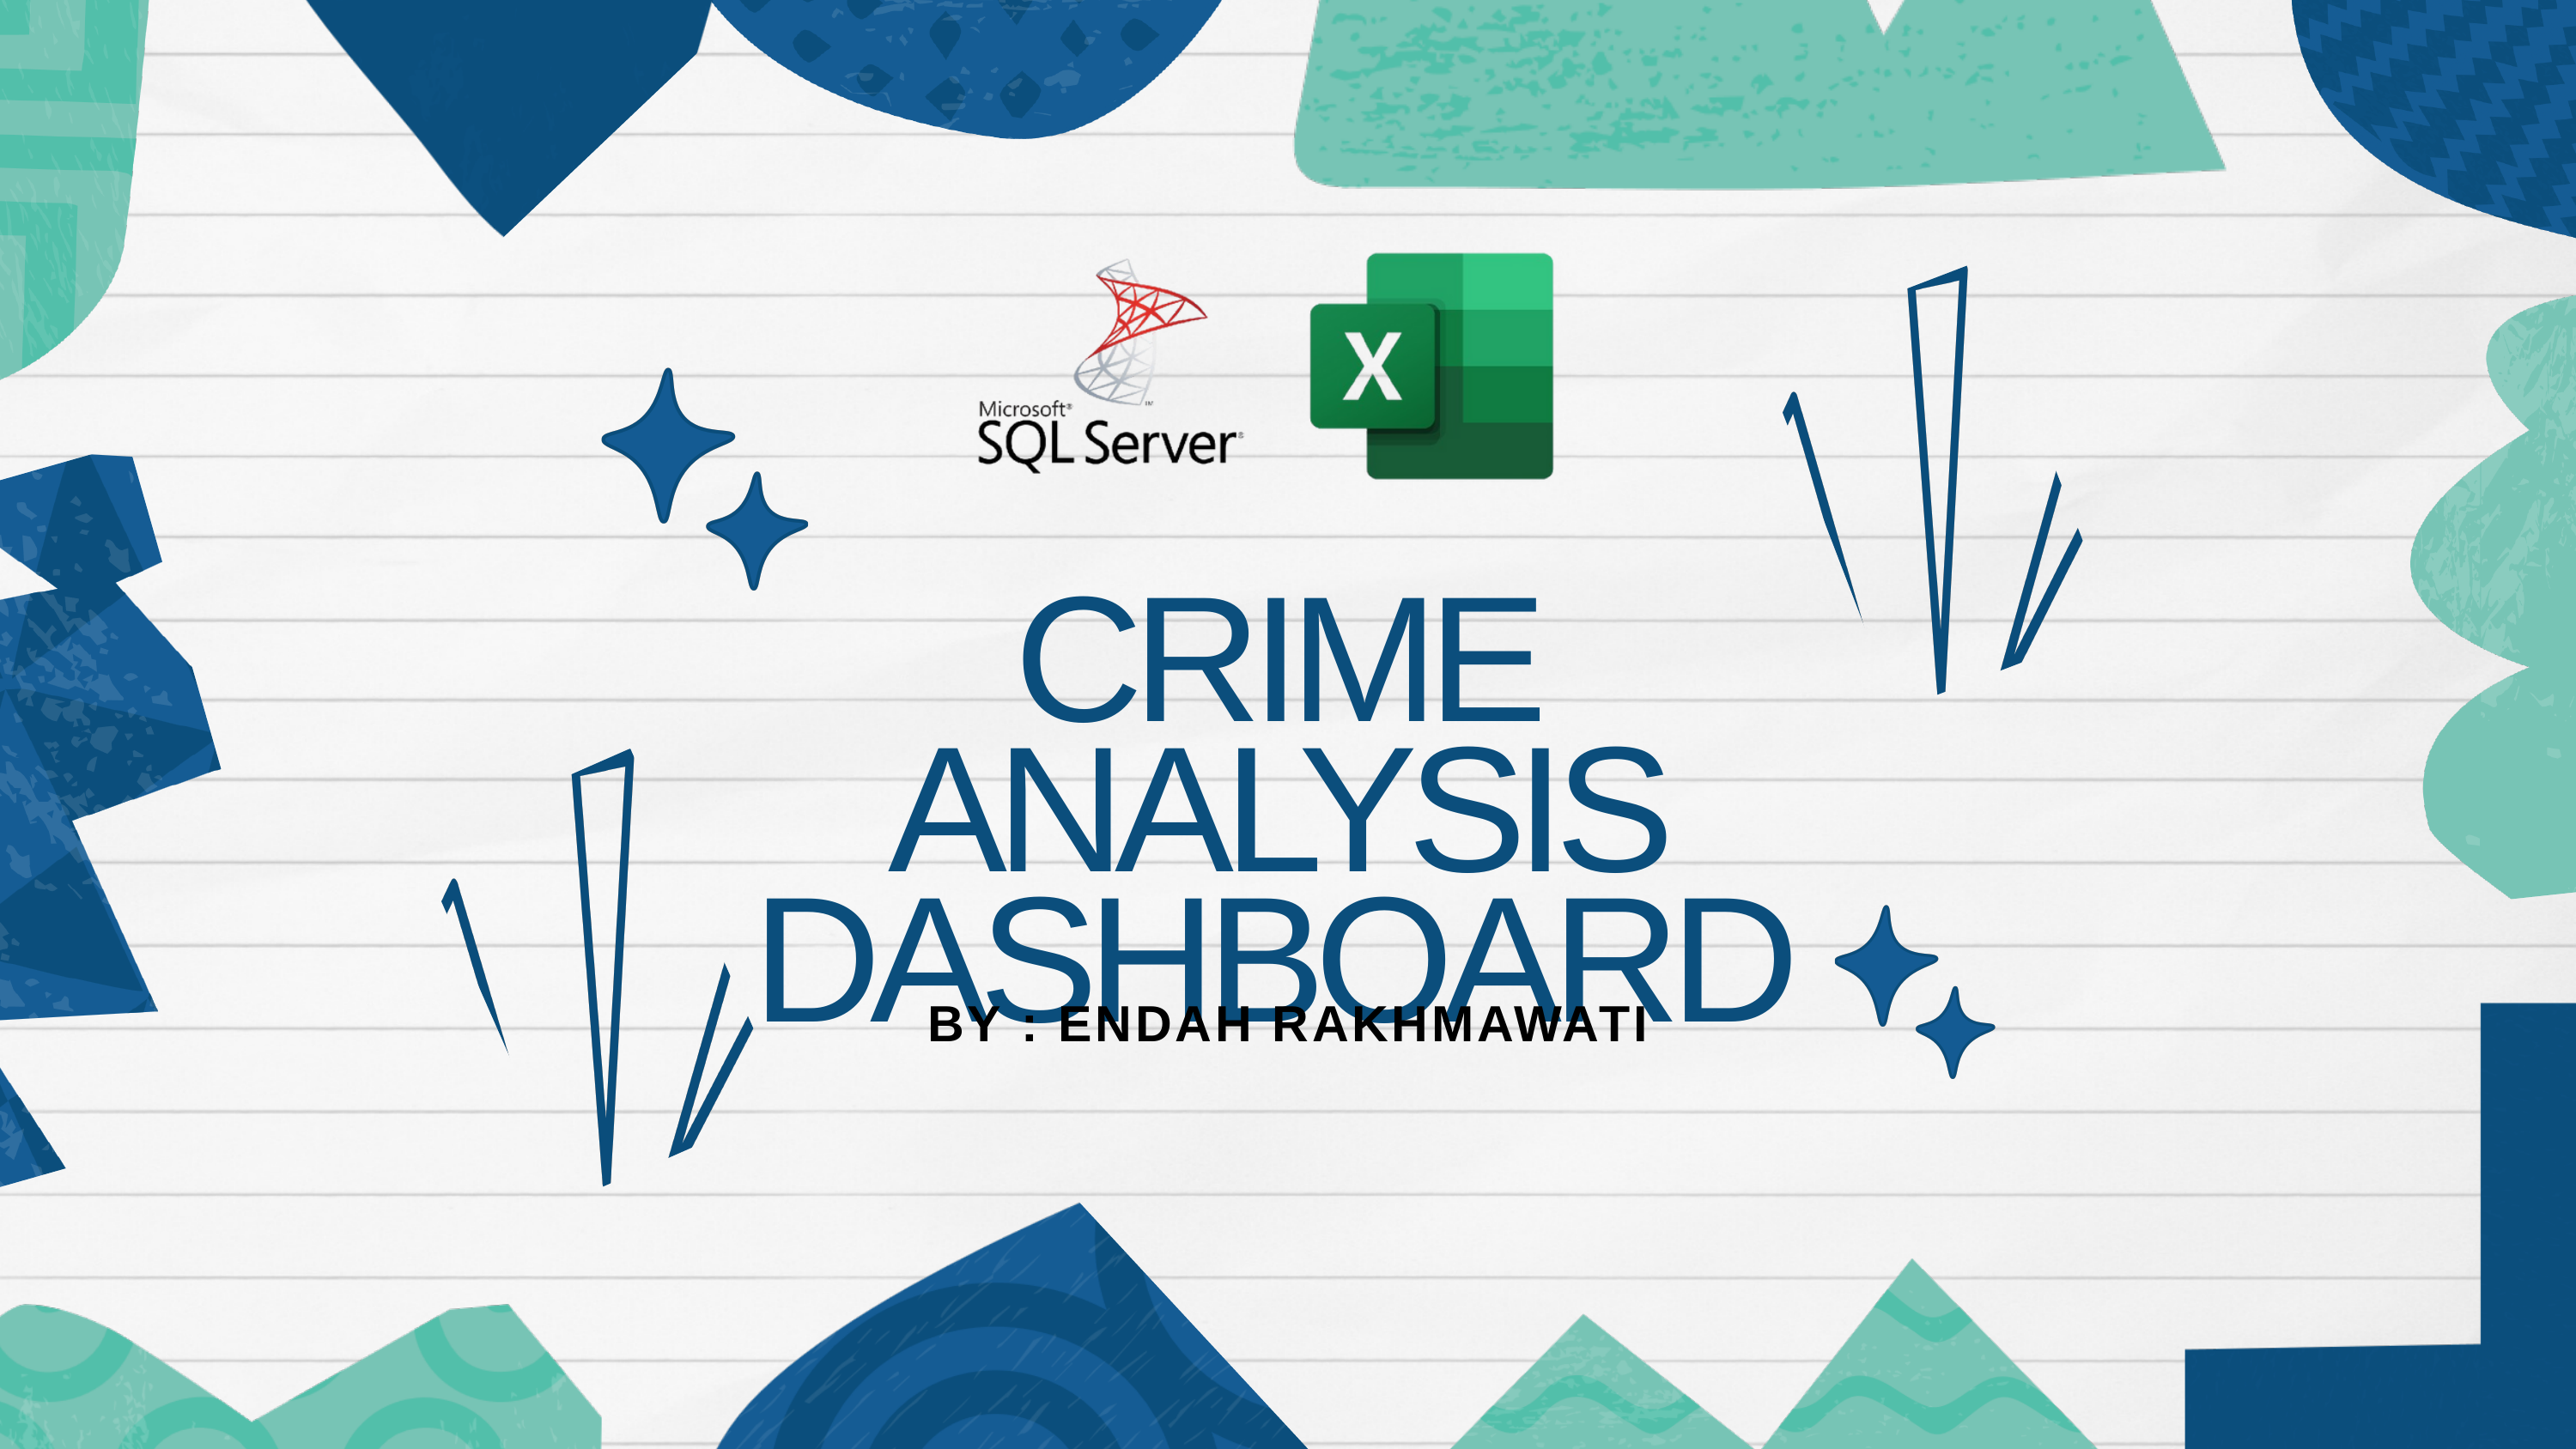

CRIME ANALYSIS DASHBOARD

BY : ENDAH RAKHMAWATI